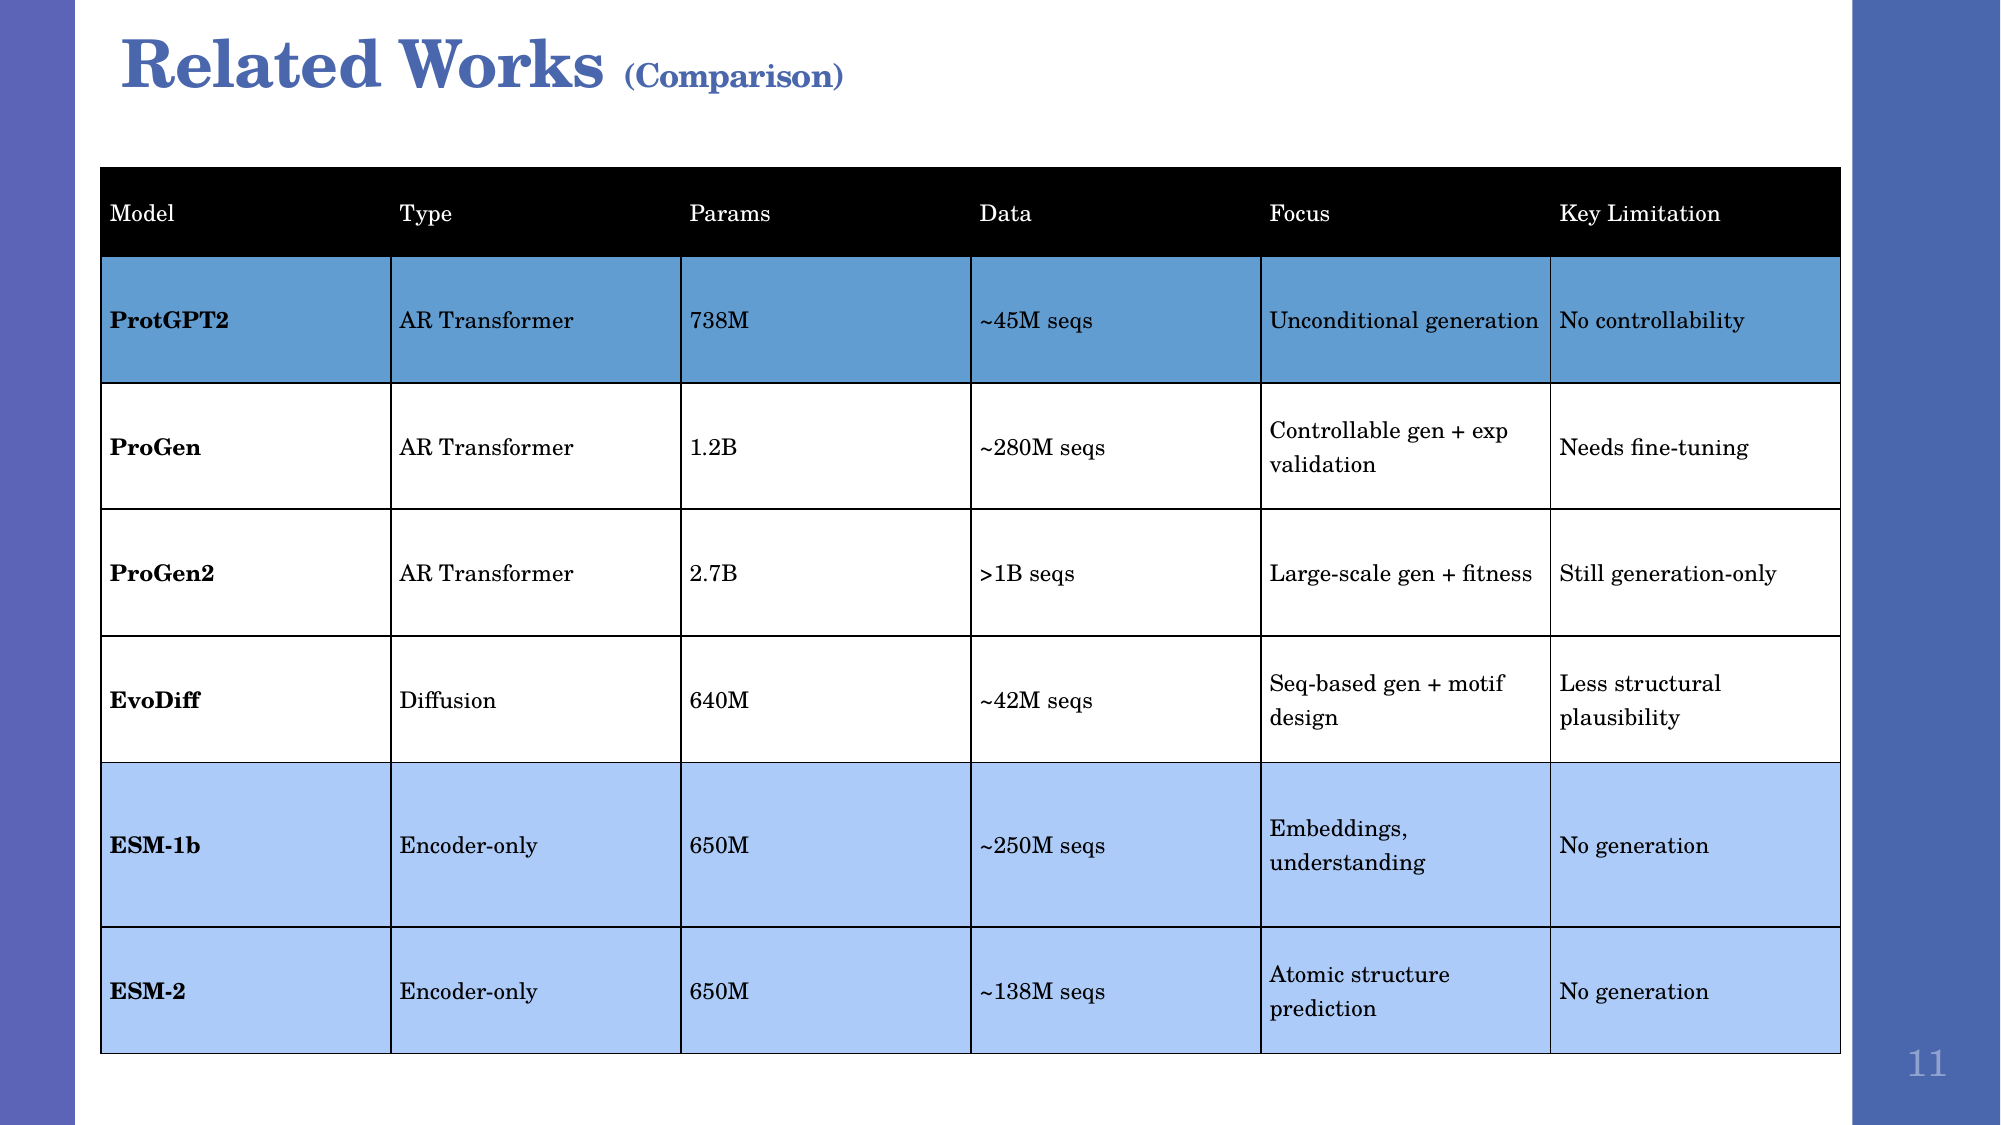

Related Works (Comparison)
| Model | Type | Params | Data | Focus | Key Limitation |
| --- | --- | --- | --- | --- | --- |
| ProtGPT2 | AR Transformer | 738M | ~45M seqs | Unconditional generation | No controllability |
| ProGen | AR Transformer | 1.2B | ~280M seqs | Controllable gen + exp validation | Needs fine-tuning |
| ProGen2 | AR Transformer | 2.7B | >1B seqs | Large-scale gen + fitness | Still generation-only |
| EvoDiff | Diffusion | 640M | ~42M seqs | Seq-based gen + motif design | Less structural plausibility |
| ESM-1b | Encoder-only | 650M | ~250M seqs | Embeddings, understanding | No generation |
| ESM-2 | Encoder-only | 650M | ~138M seqs | Atomic structure prediction | No generation |
11